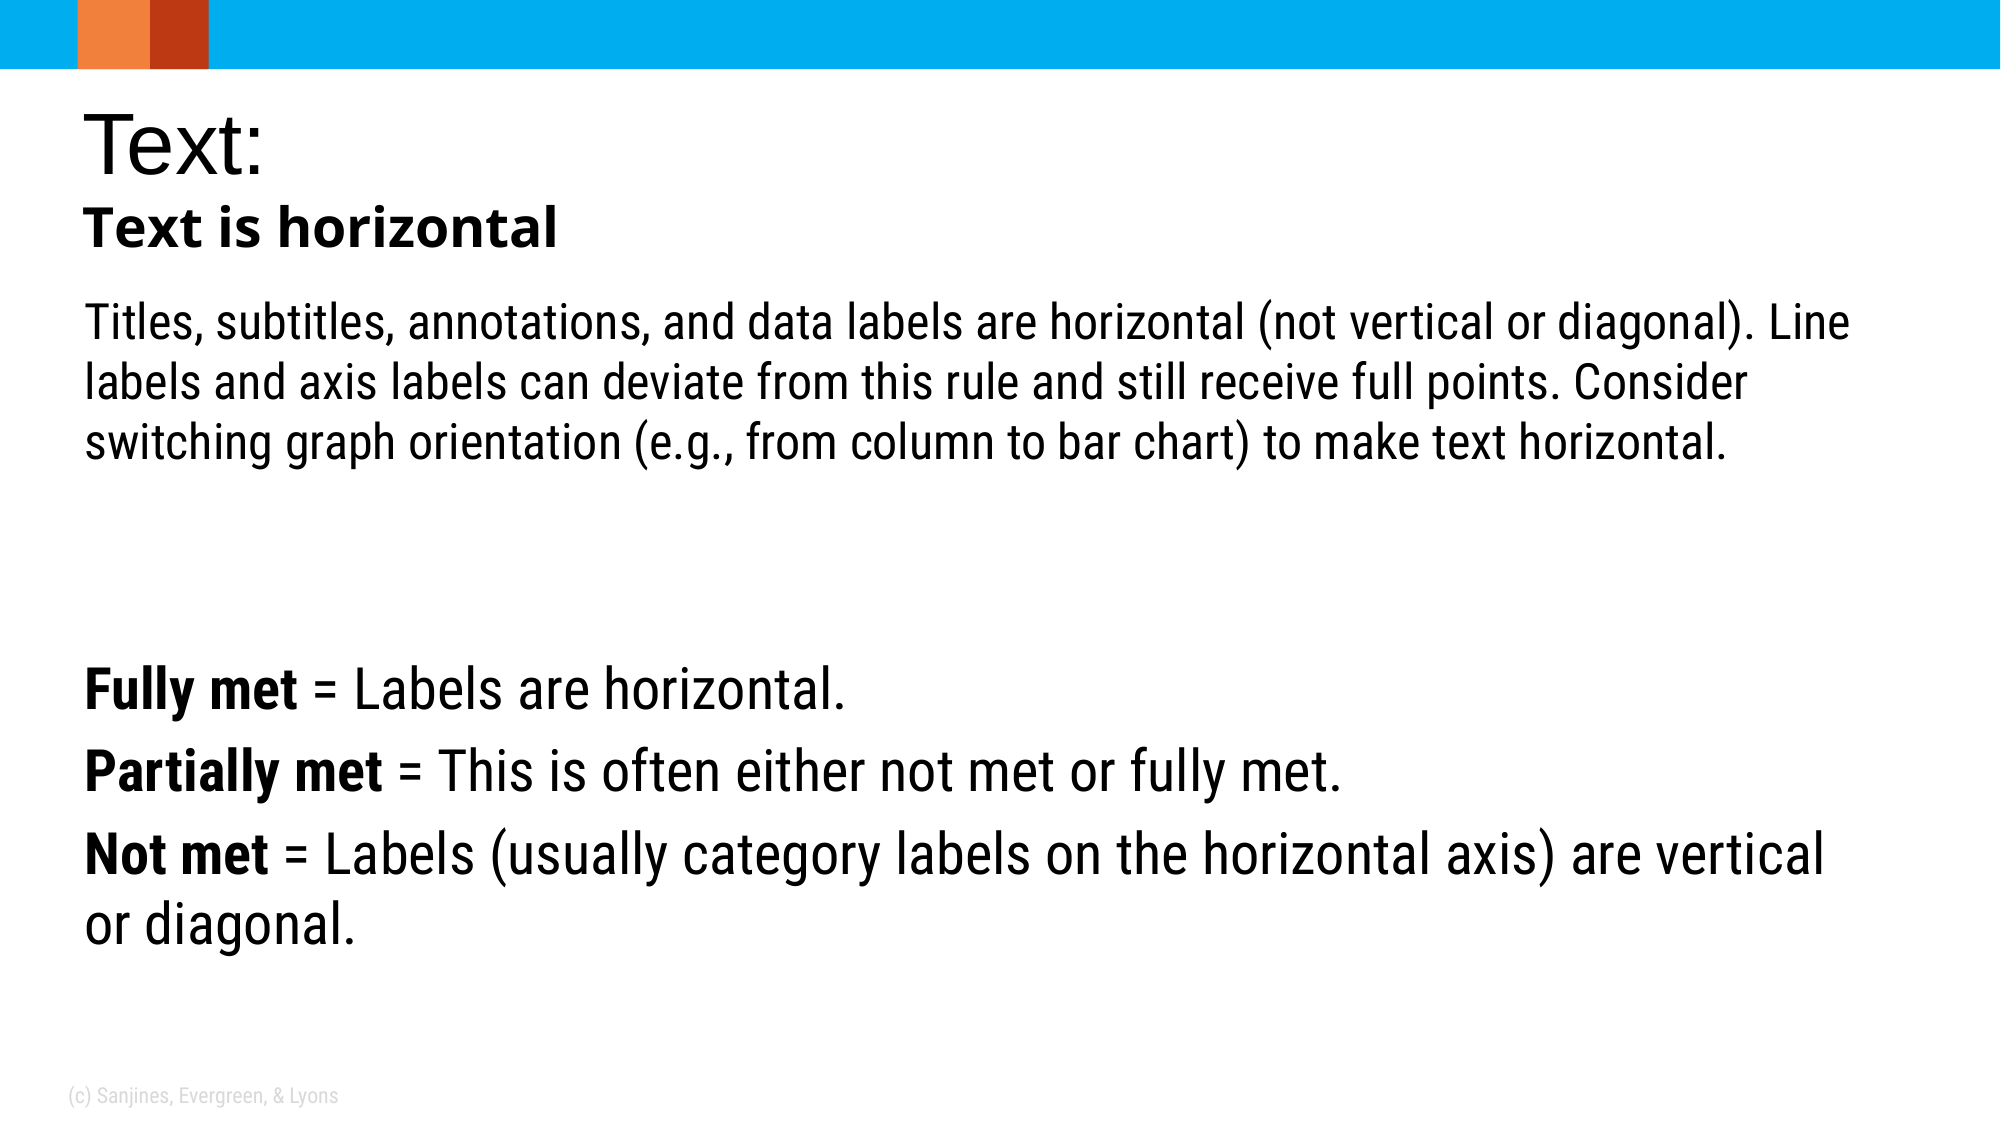

Text:
Text is horizontal
Titles, subtitles, annotations, and data labels are horizontal (not vertical or diagonal). Line labels and axis labels can deviate from this rule and still receive full points. Consider switching graph orientation (e.g., from column to bar chart) to make text horizontal.
Fully met = Labels are horizontal.
Partially met = This is often either not met or fully met.
Not met = Labels (usually category labels on the horizontal axis) are vertical or diagonal.
(c) Sanjines, Evergreen, & Lyons